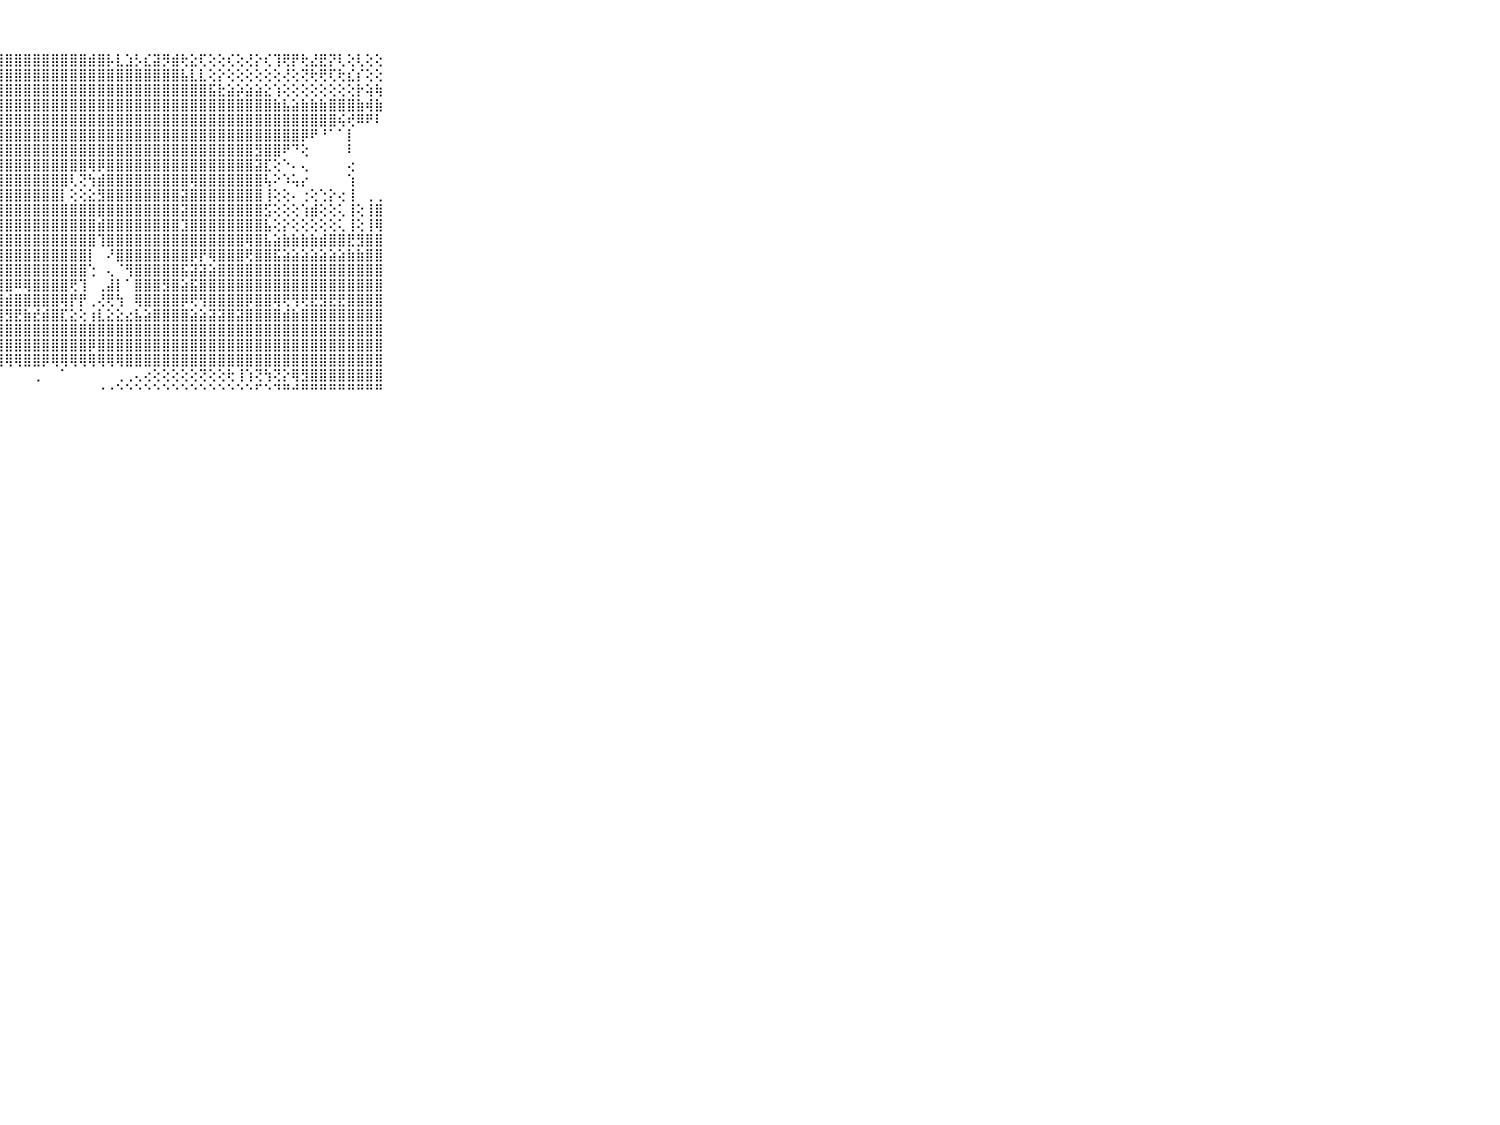

⠀⠀⠀⠀⠀⠀⠀⠀⠀⠀⠀⣿⣿⣿⣿⣿⣿⣿⣿⣿⣿⣿⣿⣿⣿⣿⣿⣿⣿⣿⣿⣿⣿⣿⣿⣿⣿⣾⣿⡧⣇⣱⡣⣎⣽⡻⣾⢗⣕⢏⢕⢕⢎⢕⢜⡕⢎⢹⢟⡟⢗⣜⣟⡝⢇⢕⢇⢕⢕⠀⠀⠀⠀⠀⠀⠀⠀⠀⠀⠀⠀
⠀⠀⠀⠀⠀⠀⠀⠀⠀⠀⠀⣿⣿⣿⣿⣿⣿⣿⣿⣿⣿⣿⣿⣿⣿⣿⣿⣿⣿⣿⣿⣿⣿⣿⣿⣿⣿⣿⣿⣿⣿⣿⣿⣿⣿⣿⣿⣧⣇⣇⢕⡕⢕⢕⢕⢕⢕⢕⢜⢕⢝⢗⢟⢏⢗⣎⡎⢕⢕⠀⠀⠀⠀⠀⠀⠀⠀⠀⠀⠀⠀
⠀⠀⠀⠀⠀⠀⠀⠀⠀⠀⠀⣿⣿⣿⣿⣿⣿⣿⣿⣿⣿⣿⣿⣿⣿⣿⣿⣿⣿⣿⣿⣿⣿⣿⣿⣿⣿⣿⣿⣿⣿⣿⣿⣿⣿⣿⣿⣿⣿⣿⣯⣗⣵⡵⣵⣵⣕⢱⢕⢕⢕⢕⢕⢕⢕⢕⡗⢵⢷⠀⠀⠀⠀⠀⠀⠀⠀⠀⠀⠀⠀
⠀⠀⠀⠀⠀⠀⠀⠀⠀⠀⠀⣿⣿⣿⣿⣟⣿⣿⣿⣿⣿⣿⣿⣿⣿⣿⣿⣿⣿⣿⣿⣿⣿⣿⣿⣿⣿⣿⣿⣿⣿⣿⣿⣿⣿⣿⣿⣿⣿⣿⣿⣿⣿⣿⣿⣿⣿⣷⣧⣵⣷⣷⣷⣿⣿⣿⣷⢾⣷⠀⠀⠀⠀⠀⠀⠀⠀⠀⠀⠀⠀
⠀⠀⠀⠀⠀⠀⠀⠀⠀⠀⠀⣿⣿⣿⣿⣿⣿⣿⣿⣿⣿⣿⣿⣿⣿⣿⣿⣿⣿⣿⣿⣿⣿⣿⣿⣿⣿⣿⣿⣿⣿⣿⣿⣿⣿⣿⣿⣿⣿⣿⣿⣿⣿⣿⣿⣿⣿⣿⣿⣿⣿⣿⣿⣿⢮⢞⠿⠟⠇⠀⠀⠀⠀⠀⠀⠀⠀⠀⠀⠀⠀
⠀⠀⠀⠀⠀⠀⠀⠀⠀⠀⠀⣿⣿⣿⣿⣿⣿⣿⣿⣿⣿⣿⣿⣿⣿⣿⣿⣿⣿⣿⣿⣿⣿⣿⣿⣿⣿⣿⣿⣿⣿⣿⣿⣿⣿⣿⣿⣿⣿⣿⣿⣿⣿⣿⣿⣿⣿⣿⣿⣿⡿⠟⠘⠁⠁⡇⠀⠀⠀⠀⠀⠀⠀⠀⠀⠀⠀⠀⠀⠀⠀
⠀⠀⠀⠀⠀⠀⠀⠀⠀⠀⠀⣿⣿⣿⣿⣿⣿⢿⢿⢿⢿⢿⣿⣿⣿⣿⣿⣿⣿⣿⣿⣿⣿⣿⣿⣿⣿⣿⣿⣿⣿⣿⣿⣿⣿⣿⣿⣿⣿⣿⣿⣿⣿⣿⣿⣻⣿⣿⠟⠙⢕⠀⠀⠀⠀⠇⠀⠀⠀⠀⠀⠀⠀⠀⠀⠀⠀⠀⠀⠀⠀
⠀⠀⠀⠀⠀⠀⠀⠀⠀⠀⠀⣿⣿⡿⢟⢇⢕⢕⢝⢕⢳⣕⣽⡻⣿⣿⣿⣿⣿⣿⣿⣿⣿⣿⣿⣿⣿⢿⡿⣿⣿⣿⣿⣿⣿⣿⣿⣿⣿⣿⣿⣿⣿⣿⣿⣽⣏⢕⠑⠄⢄⠀⠀⠀⠀⢔⠀⠀⠀⠀⠀⠀⠀⠀⠀⠀⠀⠀⠀⠀⠀
⠀⠀⠀⠀⠀⠀⠀⠀⠀⠀⠀⣿⣿⡕⡕⢕⢕⢕⢕⢕⢕⢜⣿⣷⢜⣿⣿⣿⣿⣿⣿⣿⣿⣿⣿⢇⢝⢳⣾⣿⣿⣿⣿⣿⣿⣿⣿⣿⢿⣿⣿⣿⣿⣿⣿⣿⢧⠕⠱⢥⡔⠀⠀⠀⠀⢱⠀⠀⠀⠀⠀⠀⠀⠀⠀⠀⠀⠀⠀⠀⠀
⠀⠀⠀⠀⠀⠀⠀⠀⠀⠀⠀⣿⣿⣿⣿⣿⣿⣿⣿⣷⣧⣵⣾⣿⣿⢹⣿⣿⣿⣿⣿⣿⣿⣿⡇⢕⢕⣕⣻⣿⣿⣿⣿⣿⣿⣿⣿⣽⣿⣿⣿⣿⣿⣿⣿⣿⢸⢕⢕⠄⢐⢕⢑⡕⢔⢸⠀⢀⢀⠀⠀⠀⠀⠀⠀⠀⠀⠀⠀⠀⠀
⠀⠀⠀⠀⠀⠀⠀⠀⠀⠀⠀⣿⣿⣿⣿⣿⣿⣿⣿⣿⣿⣿⣿⣿⡿⢻⣿⣿⣿⣿⣿⣿⣿⣿⣿⣿⣿⣿⣿⣿⣿⣿⣿⣿⣿⣿⣿⣽⣿⣿⣿⣿⣿⣿⣿⣿⣫⢕⢕⢕⢱⣾⢕⢕⢅⢸⢕⢸⣿⠀⠀⠀⠀⠀⠀⠀⠀⠀⠀⠀⠀
⠀⠀⠀⠀⠀⠀⠀⠀⠀⠀⠀⣿⣿⣿⣿⣿⣿⣿⣿⣿⣿⣿⣿⣿⣿⣿⣿⣿⣿⣿⣿⣿⣿⣿⣿⣿⣿⣿⣾⣿⣿⣿⣿⣿⣿⣿⣿⣹⣿⣿⣿⣿⣿⣿⣿⣿⣧⢕⡕⢕⢕⢕⢕⢕⢅⢸⢕⢸⢿⠀⠀⠀⠀⠀⠀⠀⠀⠀⠀⠀⠀
⠀⠀⠀⠀⠀⠀⠀⠀⠀⠀⠀⣿⣿⣿⣿⣿⣿⣿⣿⣿⣿⣿⣿⣿⣿⢸⣿⣿⣿⣿⣿⣿⣿⣿⣿⣿⣿⣿⢹⣿⣿⣿⣿⣿⣿⣿⣿⣿⣿⣿⣿⣿⣿⣿⢿⣿⣧⣵⣷⣷⣷⣷⣾⣿⣿⣟⣻⣿⣿⠀⠀⠀⠀⠀⠀⠀⠀⠀⠀⠀⠀
⠀⠀⠀⠀⠀⠀⠀⠀⠀⠀⠀⣿⣿⣿⣿⣿⣿⣿⣿⣿⣿⣿⣿⣿⣿⢸⣿⣿⣿⣿⣿⣿⣿⣿⣿⣿⣿⡇⠀⠜⣿⣿⣿⣿⣿⣿⣿⣿⡿⡟⢿⣿⣿⣿⢟⣿⣿⣯⣵⣵⣵⣵⣵⣵⣵⣷⣷⣿⣿⠀⠀⠀⠀⠀⠀⠀⠀⠀⠀⠀⠀
⠀⠀⠀⠀⠀⠀⠀⠀⠀⠀⠀⣿⣿⣿⣿⣿⣿⣿⣿⣿⣿⣿⣿⣿⣿⣼⣿⣿⣿⣿⣿⣿⣿⣿⣿⣿⣿⢑⠀⢄⠈⢻⣿⣿⣿⣿⣿⣯⣽⣽⣵⣿⣿⣿⣿⣿⣿⣿⣿⣿⣿⣿⣿⣿⣿⣿⣿⣿⣿⠀⠀⠀⠀⠀⠀⠀⠀⠀⠀⠀⠀
⠀⠀⠀⠀⠀⠀⠀⠀⠀⠀⠀⣿⣿⣿⣿⣿⣿⣿⣿⣿⣿⣿⣿⣟⣕⣸⣿⣿⣿⠿⢿⣿⣿⣿⣿⢟⢹⠀⢀⣼⡇⠁⣿⣿⣿⣻⣿⣵⣯⣿⣿⣿⣿⣿⣿⣿⣿⣿⣿⣿⣿⣿⣿⣿⣿⣿⣿⣿⣿⠀⠀⠀⠀⠀⠀⠀⠀⠀⠀⠀⠀
⠀⠀⠀⠀⠀⠀⠀⠀⠀⠀⠀⣿⣿⣿⣿⣿⣿⢿⢿⣿⣟⣻⣿⣯⣽⣹⣷⣾⣾⣿⣿⣿⣿⣿⢿⡟⡟⢀⢜⢟⢳⠀⢿⣿⣿⣿⣿⡿⢟⢻⣿⣿⣿⣿⡿⣿⣿⢿⢟⢻⢟⣟⣻⣟⣟⣿⣿⣿⣿⠀⠀⠀⠀⠀⠀⠀⠀⠀⠀⠀⠀
⠀⠀⠀⠀⠀⠀⠀⠀⠀⠀⠀⢝⢝⢹⡵⡕⣱⣼⣿⣿⣿⣿⣿⣿⣿⣿⣿⣿⣻⣟⣷⣞⣾⣿⣏⣕⢕⢰⣇⣕⣕⣔⣧⣵⣿⣿⣿⣿⣵⣵⣽⣽⣿⣽⣿⣿⣿⣿⣾⣷⣿⣿⣿⣿⣿⣿⣿⣿⣿⠀⠀⠀⠀⠀⠀⠀⠀⠀⠀⠀⠀
⠀⠀⠀⠀⠀⠀⠀⠀⠀⠀⠀⣵⣾⣿⣿⣿⣿⣿⣿⣿⣿⣿⣿⣿⣿⣿⣿⣿⣿⣿⣿⣿⣿⣿⣿⣿⣿⣿⣿⣿⣿⣿⣿⣿⣿⣿⣿⣿⣿⣿⣿⣿⣿⣿⣿⣿⣿⣿⣿⣿⣿⣿⣿⣿⣿⣿⣿⣿⣿⠀⠀⠀⠀⠀⠀⠀⠀⠀⠀⠀⠀
⠀⠀⠀⠀⠀⠀⠀⠀⠀⠀⠀⢸⢿⣿⣿⣿⣿⣿⣿⣿⣿⣿⣿⣿⣿⣿⣿⣿⣿⣿⣿⣿⣿⣿⣿⣿⣿⡿⣿⣿⣿⣿⣿⣿⣿⣿⣿⣿⣿⣿⣿⣿⣿⣿⣿⣿⣿⣿⣿⣿⣿⣿⣿⣿⣿⣿⣿⣿⣿⠀⠀⠀⠀⠀⠀⠀⠀⠀⠀⠀⠀
⠀⠀⠀⠀⠀⠀⠀⠀⠀⠀⠀⠕⠕⢜⢟⢟⠝⢝⢝⢕⢗⢟⢿⢻⢿⢿⢿⢿⢿⢿⣿⣿⡿⢿⢿⢿⢿⢿⢿⢿⢿⣿⣿⣿⣿⣿⣿⣿⣿⣿⣿⣿⣿⣿⣿⣿⣿⣿⣿⣿⣿⣿⣿⣿⣿⣿⣿⣿⣿⠀⠀⠀⠀⠀⠀⠀⠀⠀⠀⠀⠀
⠀⠀⠀⠀⠀⠀⠀⠀⠀⠀⠀⠀⠀⠀⠀⠀⠀⠀⠀⠀⠀⠀⠁⢄⢕⠑⠁⠁⠀⠀⠀⢀⠀⠀⠁⠀⠀⠀⠀⠀⢀⢀⢄⢔⢕⢕⢕⢕⢕⢝⢕⢕⢗⢸⢱⢝⢳⢝⡕⢿⣻⣿⣿⣿⣿⣿⣿⣿⣿⠀⠀⠀⠀⠀⠀⠀⠀⠀⠀⠀⠀
⠀⠀⠀⠀⠀⠀⠀⠀⠀⠀⠀⠀⠀⠀⠀⠀⠀⠀⠀⠀⠀⠀⠁⠁⠀⠀⠀⠀⠀⠀⠀⠀⠀⠀⠀⠀⠀⠀⠐⠐⠑⠑⠑⠑⠑⠑⠑⠑⠑⠑⠑⠑⠑⠑⠑⠋⠑⠙⠛⠚⠛⠛⠛⠛⠛⠛⠛⠛⠛⠀⠀⠀⠀⠀⠀⠀⠀⠀⠀⠀⠀